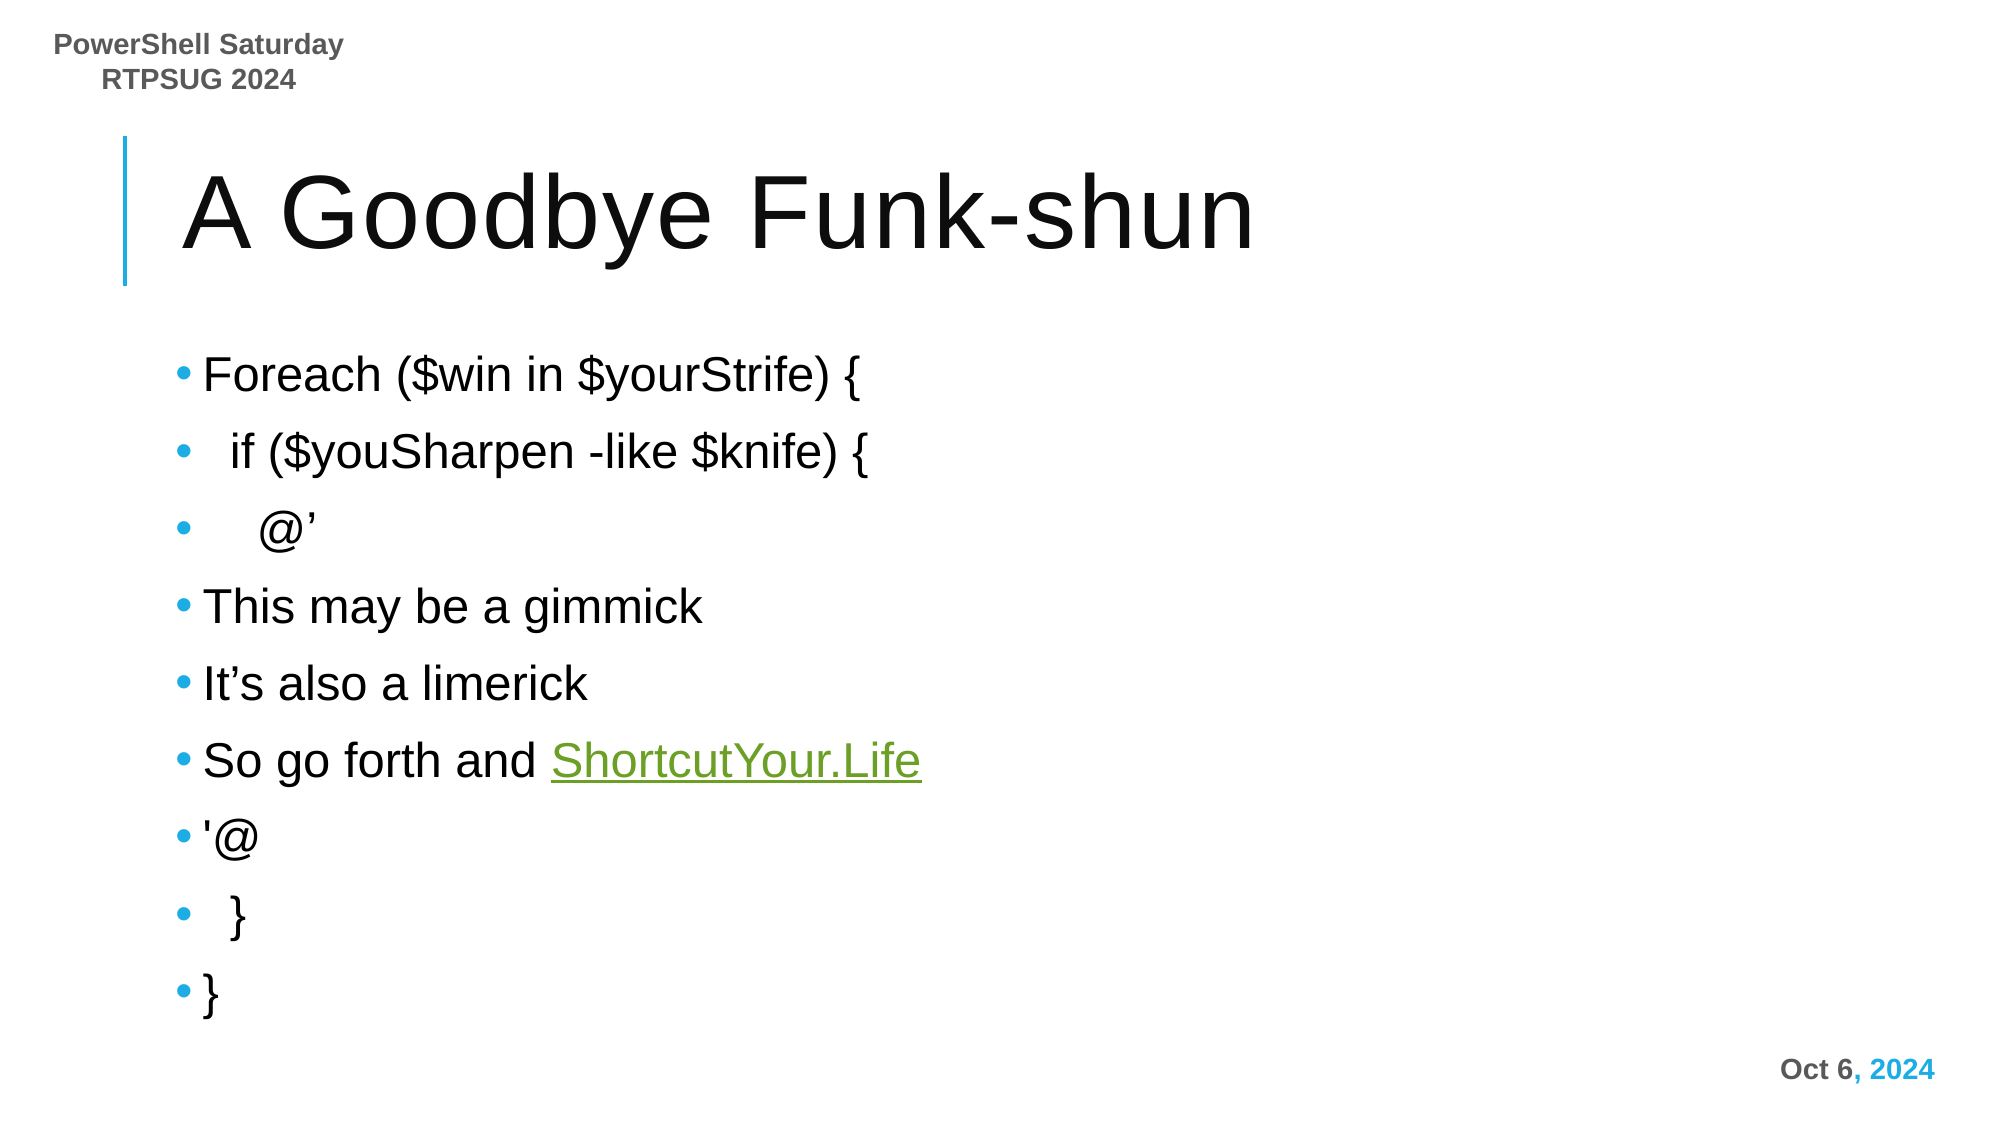

# A Goodbye Funk-shun
Foreach ($win in $yourStrife) {
  if ($youSharpen -like $knife) {
    @’
This may be a gimmick
It’s also a limerick
So go forth and ShortcutYour.Life
'@
  }
}